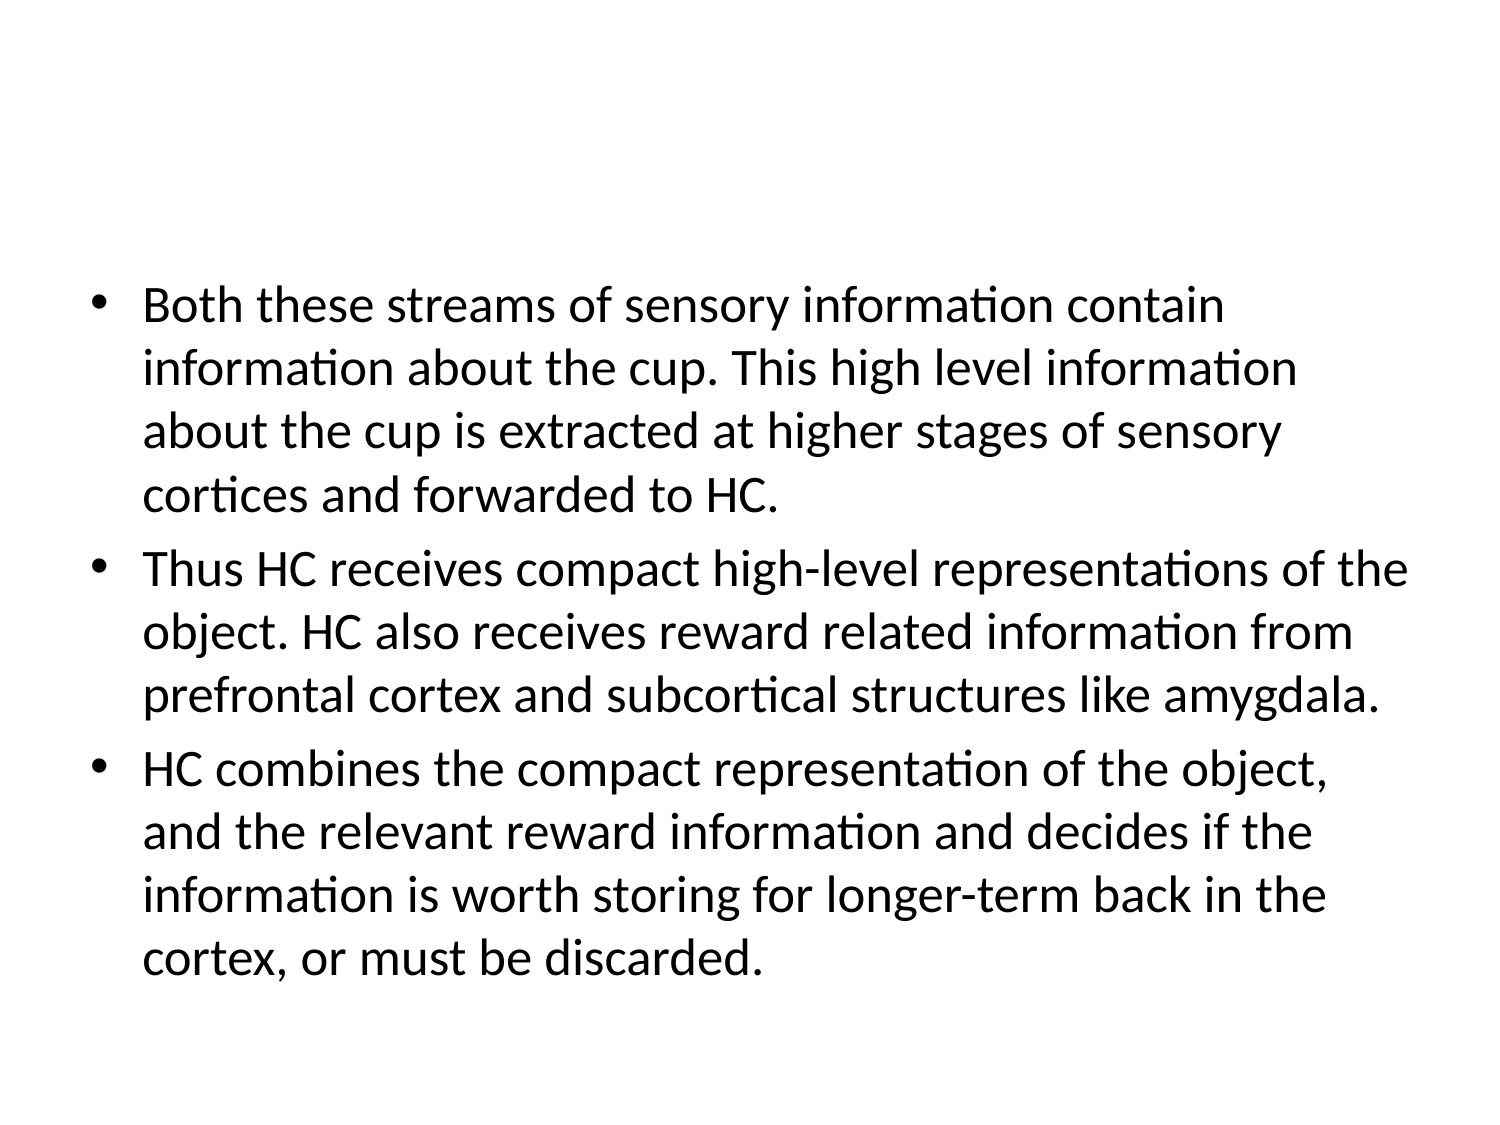

#
Both these streams of sensory information contain information about the cup. This high level information about the cup is extracted at higher stages of sensory cortices and forwarded to HC.
Thus HC receives compact high-level representations of the object. HC also receives reward related information from prefrontal cortex and subcortical structures like amygdala.
HC combines the compact representation of the object, and the relevant reward information and decides if the information is worth storing for longer-term back in the cortex, or must be discarded.